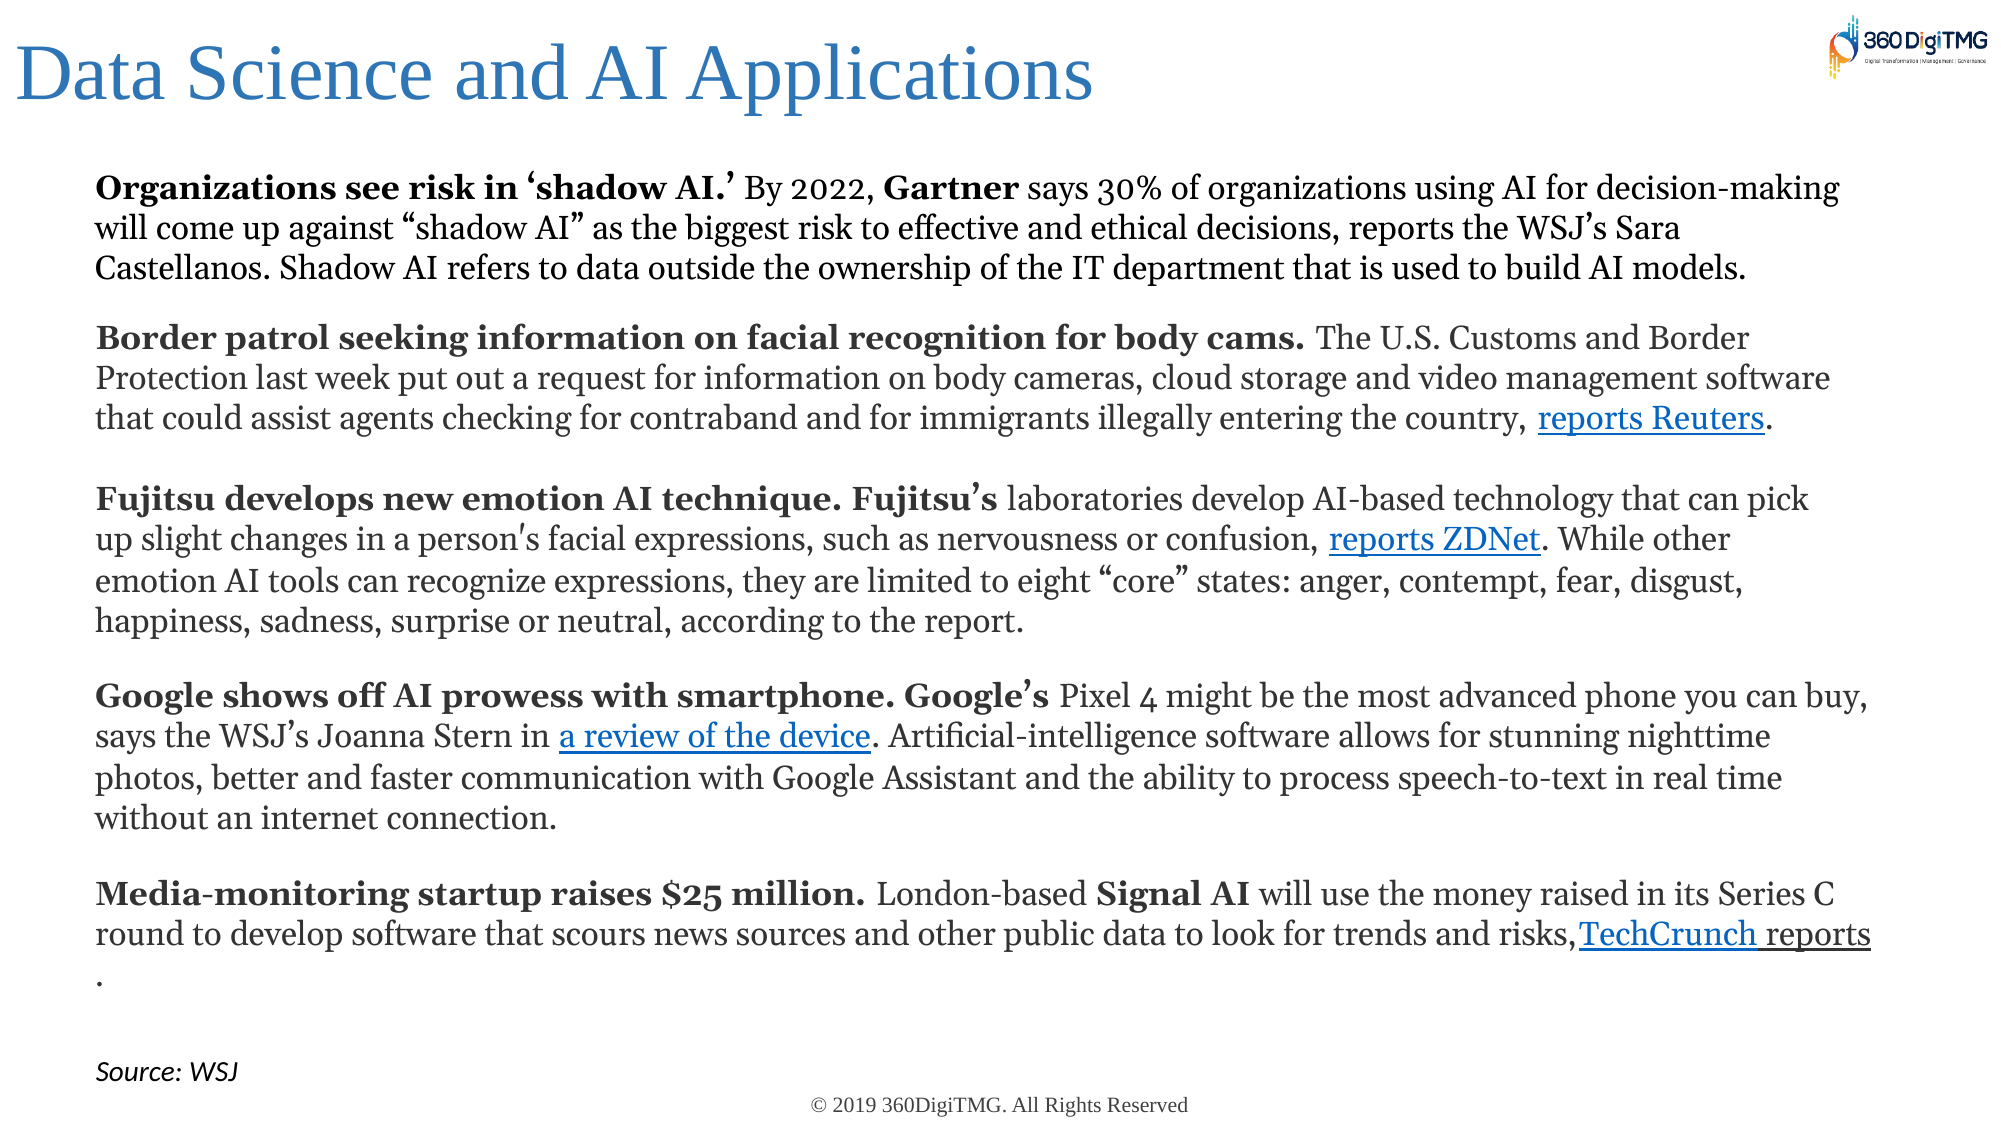

Data Science and AI Applications
Organizations see risk in ‘shadow AI.’ By 2022, Gartner says 30% of organizations using AI for decision-making will come up against “shadow AI” as the biggest risk to effective and ethical decisions, reports the WSJ’s Sara Castellanos. Shadow AI refers to data outside the ownership of the IT department that is used to build AI models.
Border patrol seeking information on facial recognition for body cams. The U.S. Customs and Border Protection last week put out a request for information on body cameras, cloud storage and video management software that could assist agents checking for contraband and for immigrants illegally entering the country, reports Reuters.
Fujitsu develops new emotion AI technique. Fujitsu’s laboratories develop AI-based technology that can pick up slight changes in a person's facial expressions, such as nervousness or confusion, reports ZDNet. While other emotion AI tools can recognize expressions, they are limited to eight “core” states: anger, contempt, fear, disgust, happiness, sadness, surprise or neutral, according to the report.
Google shows off AI prowess with smartphone. Google’s Pixel 4 might be the most advanced phone you can buy, says the WSJ’s Joanna Stern in a review of the device. Artificial-intelligence software allows for stunning nighttime photos, better and faster communication with Google Assistant and the ability to process speech-to-text in real time without an internet connection.
Media-monitoring startup raises $25 million. London-based Signal AI will use the money raised in its Series C round to develop software that scours news sources and other public data to look for trends and risks,TechCrunch reports.
Source: WSJ